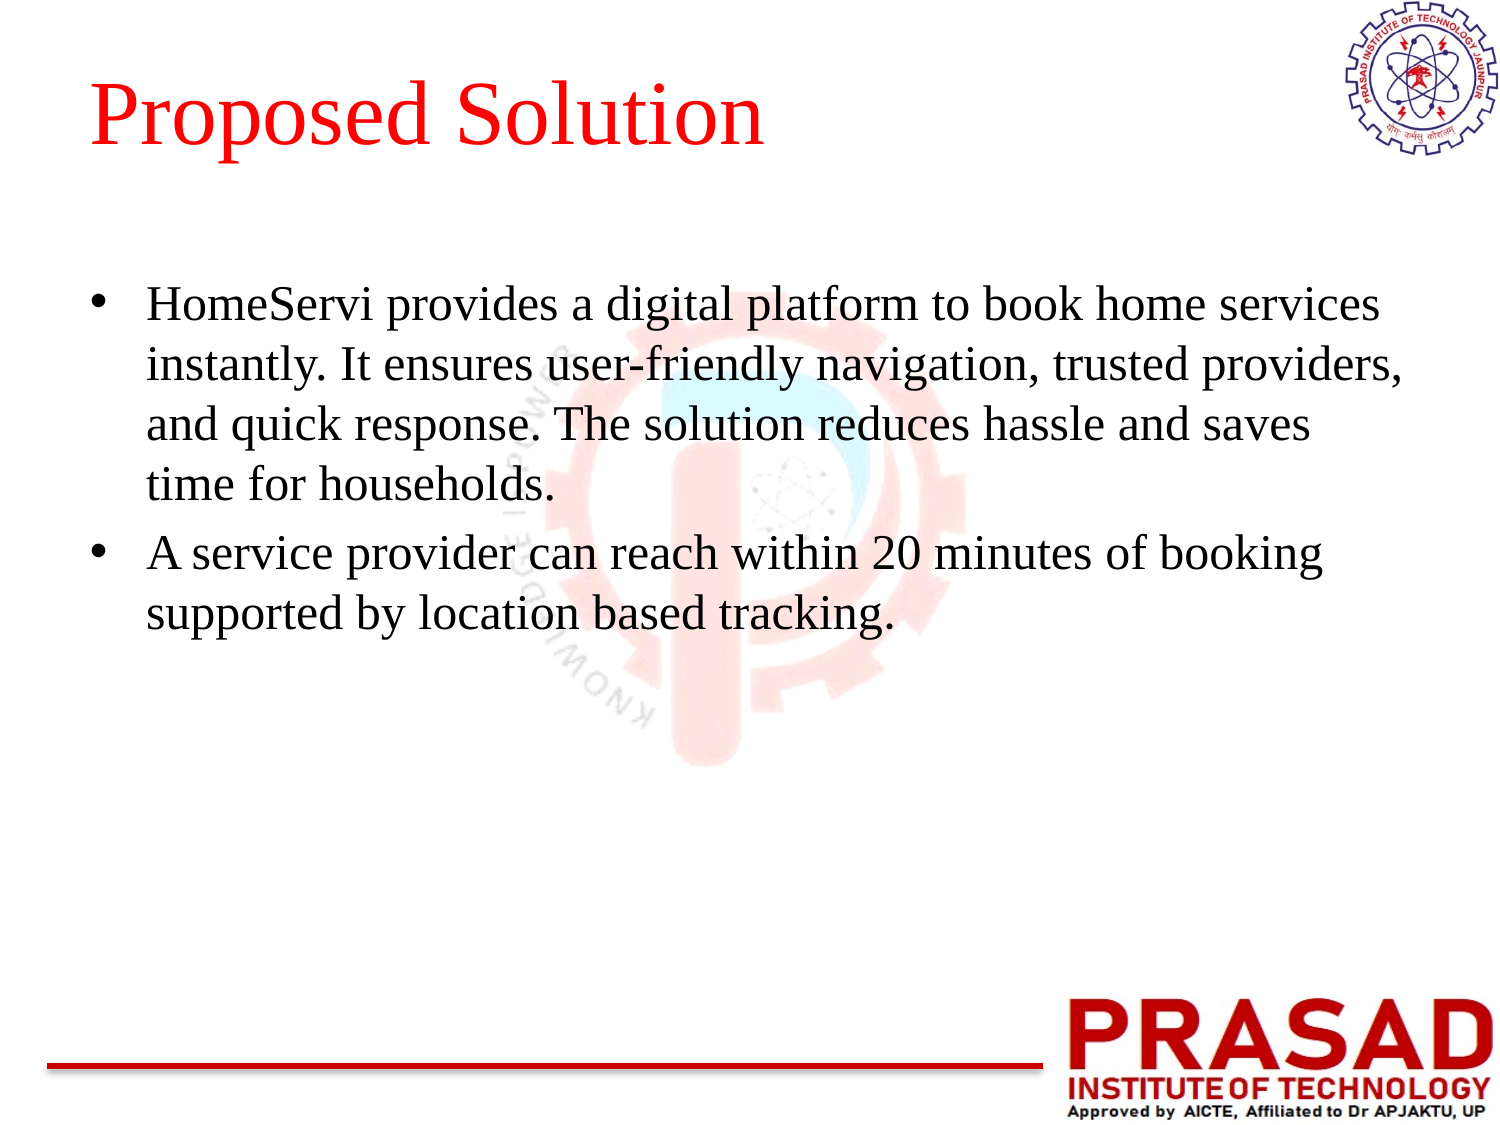

# Proposed Solution
HomeServi provides a digital platform to book home services instantly. It ensures user-friendly navigation, trusted providers, and quick response. The solution reduces hassle and saves time for households.
A service provider can reach within 20 minutes of booking supported by location based tracking.